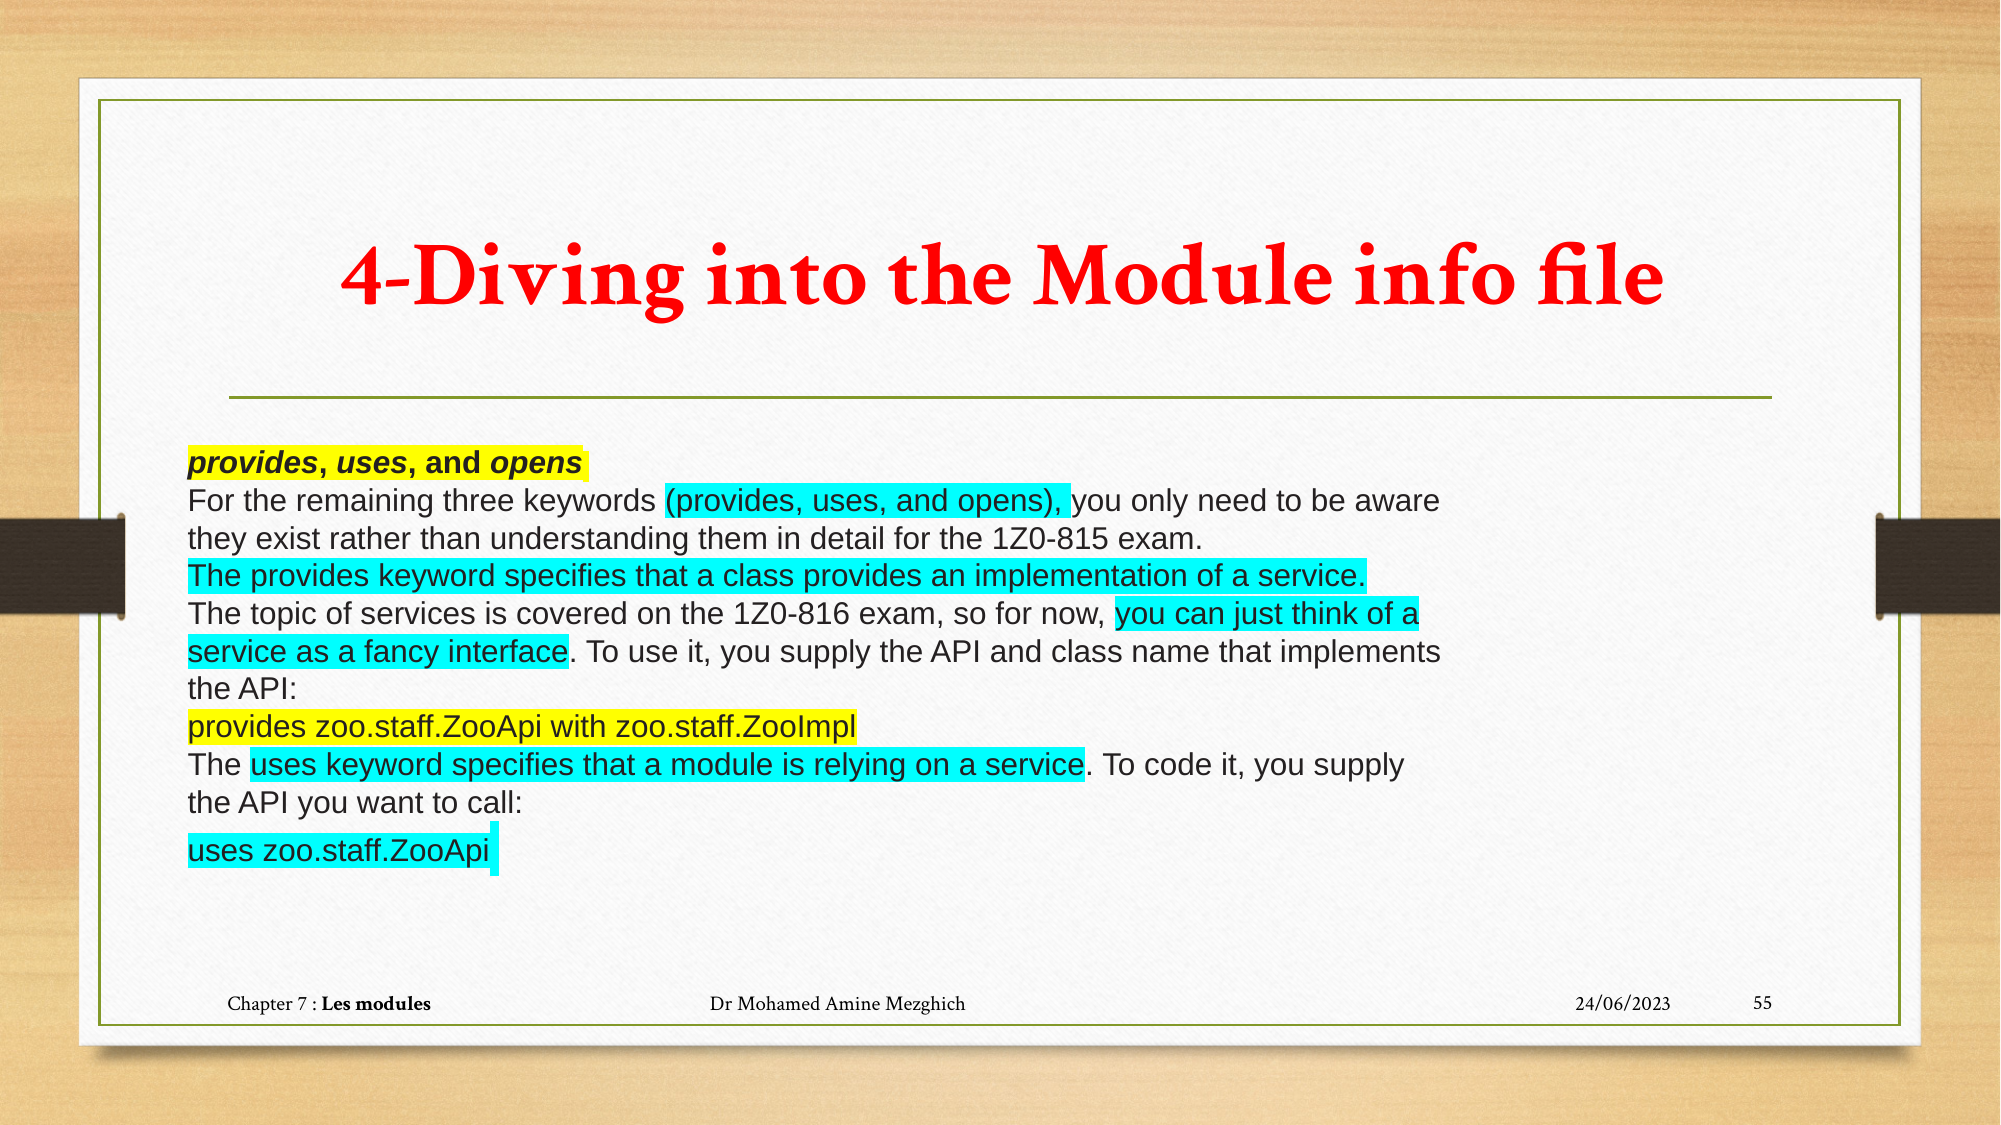

# 4-Diving into the Module info file
provides, uses, and opens
For the remaining three keywords (provides, uses, and opens), you only need to be aware
they exist rather than understanding them in detail for the 1Z0-815 exam.
The provides keyword specifies that a class provides an implementation of a service.
The topic of services is covered on the 1Z0-816 exam, so for now, you can just think of a
service as a fancy interface. To use it, you supply the API and class name that implements
the API:
provides zoo.staff.ZooApi with zoo.staff.ZooImpl
The uses keyword specifies that a module is relying on a service. To code it, you supply
the API you want to call:
uses zoo.staff.ZooApi
Chapter 7 : Les modules                                                            Dr Mohamed Amine Mezghich
24/06/2023
55